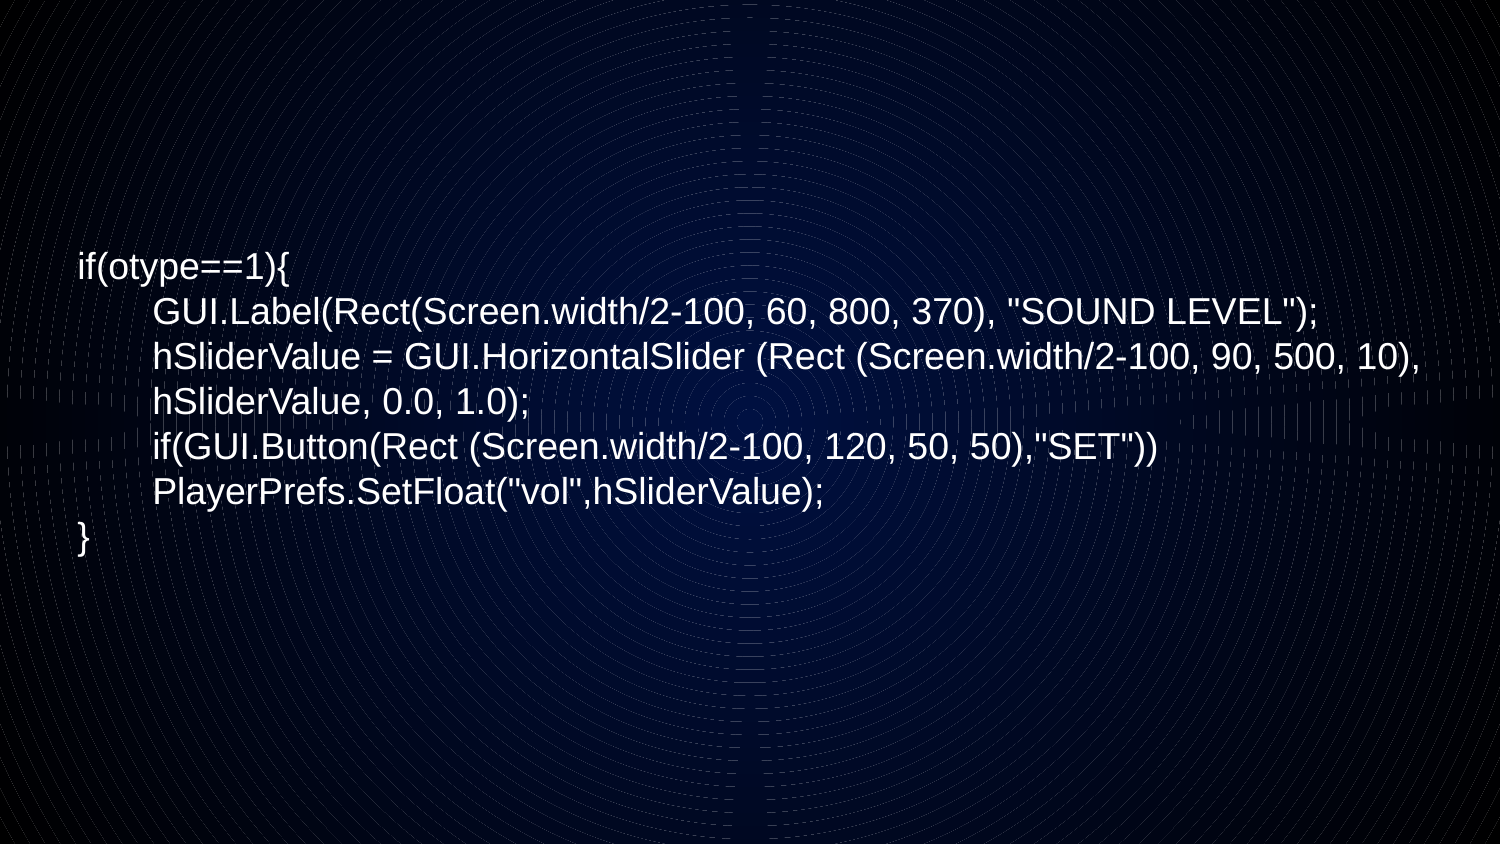

if(otype==1){
GUI.Label(Rect(Screen.width/2-100, 60, 800, 370), "SOUND LEVEL");
hSliderValue = GUI.HorizontalSlider (Rect (Screen.width/2-100, 90, 500, 10), hSliderValue, 0.0, 1.0);
if(GUI.Button(Rect (Screen.width/2-100, 120, 50, 50),"SET"))
PlayerPrefs.SetFloat("vol",hSliderValue);
}